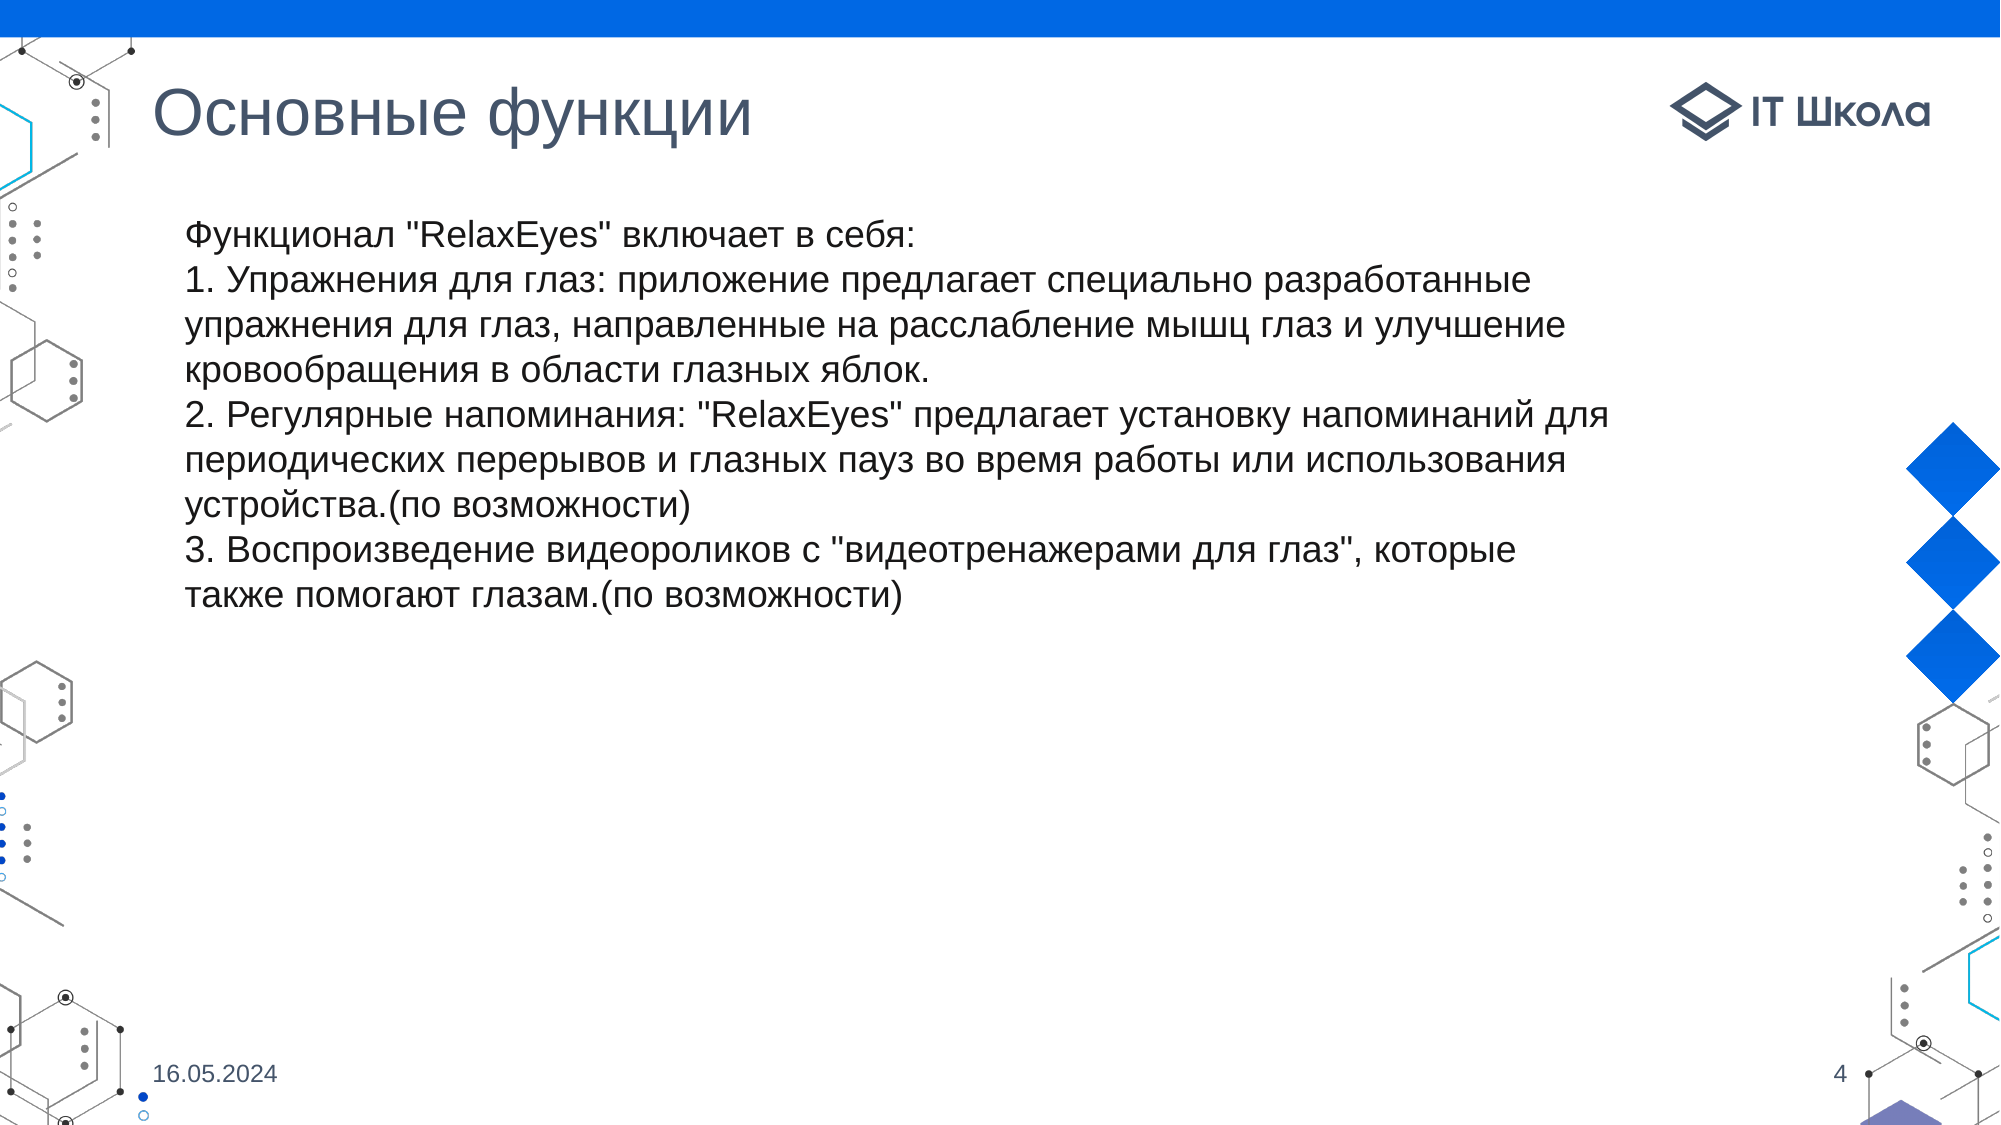

# Основные функции
Функционал "RelaxEyes" включает в себя:
1. Упражнения для глаз: приложение предлагает специально разработанные упражнения для глаз, направленные на расслабление мышц глаз и улучшение кровообращения в области глазных яблок.
2. Регулярные напоминания: "RelaxEyes" предлагает установку напоминаний для периодических перерывов и глазных пауз во время работы или использования устройства.(по возможности)
3. Воспроизведение видеороликов с "видеотренажерами для глаз", которые также помогают глазам.(по возможности)
16.05.2024
4